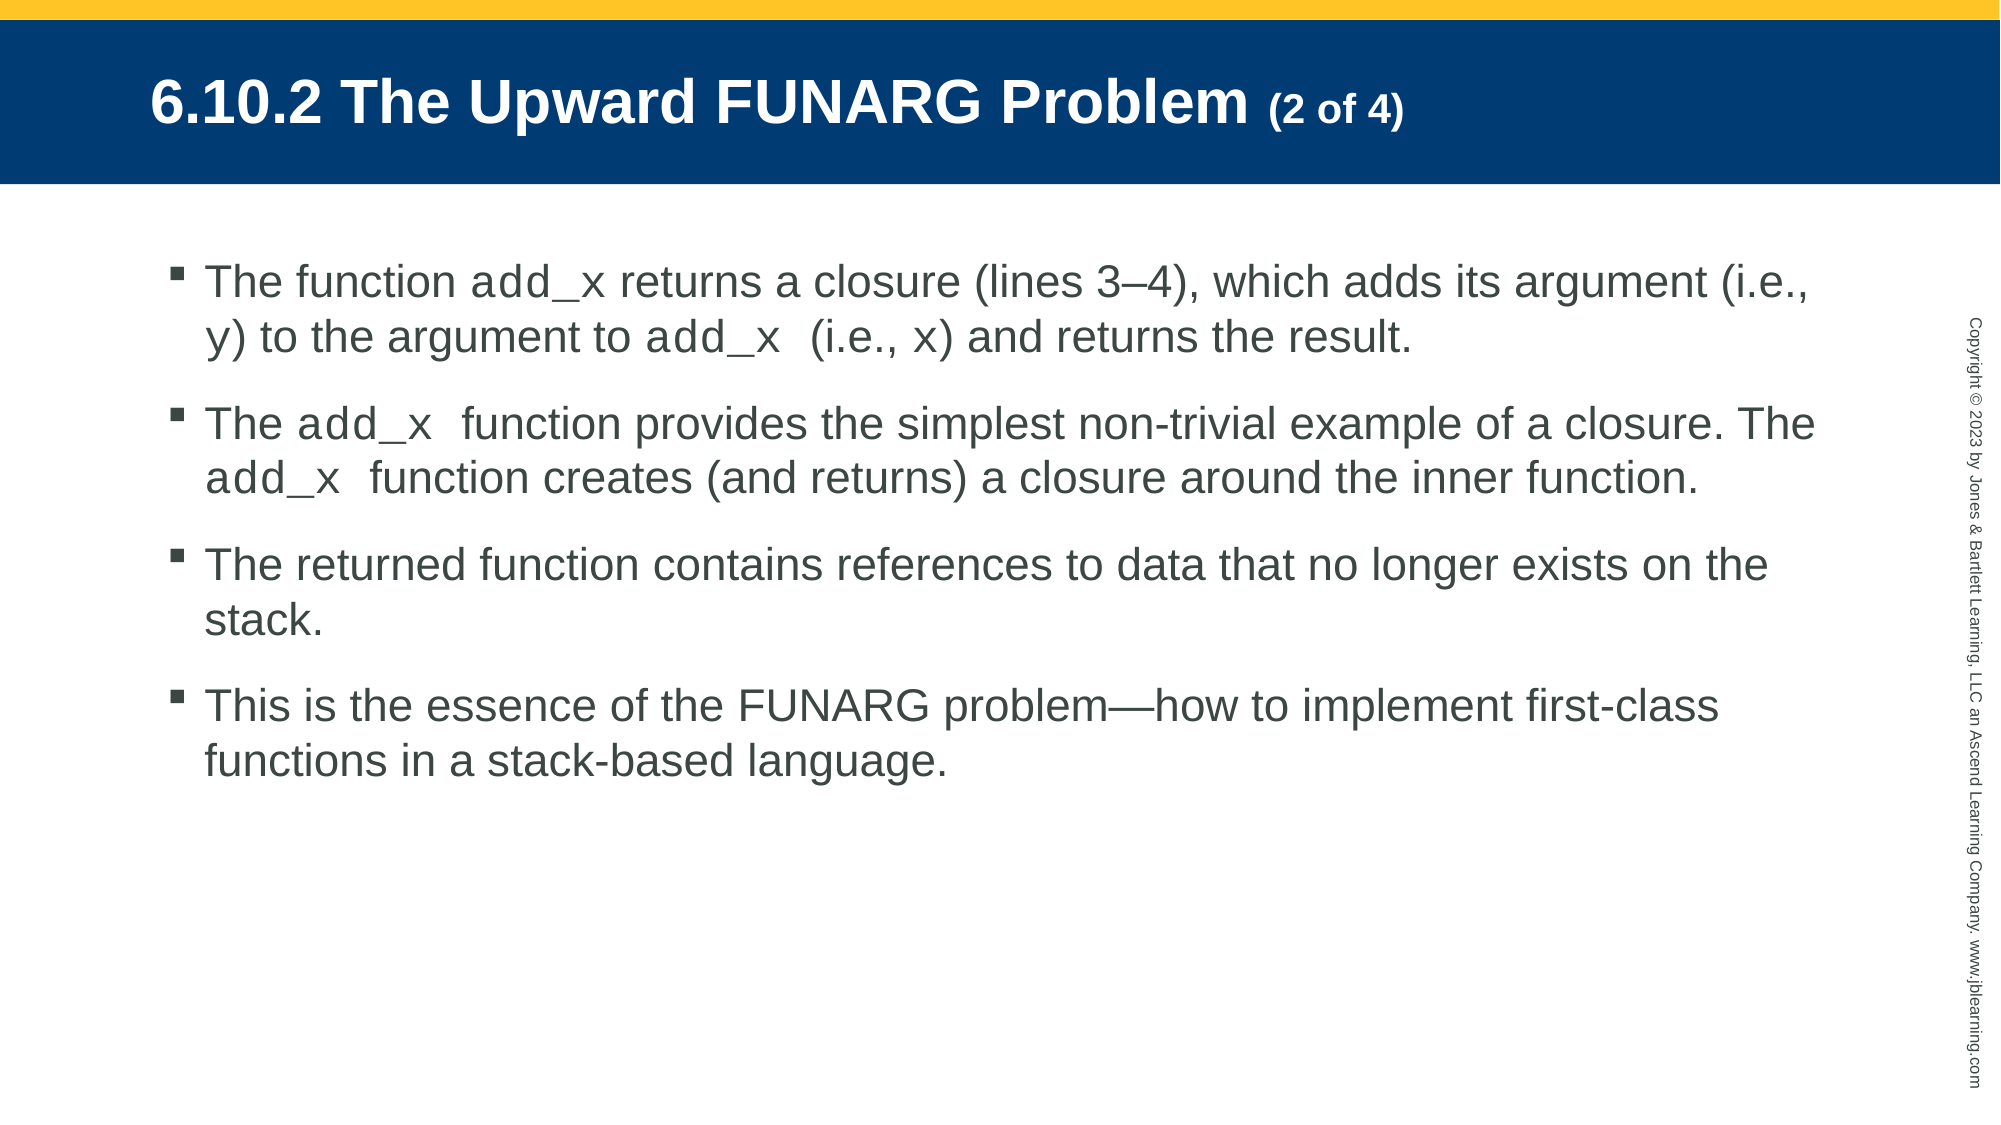

# 6.10.2 The Upward Funarg Problem (2 of 4)
The function add_x returns a closure (lines 3–4), which adds its argument (i.e., y) to the argument to add_x (i.e., x) and returns the result.
The add_x function provides the simplest non-trivial example of a closure. The add_x function creates (and returns) a closure around the inner function.
The returned function contains references to data that no longer exists on the stack.
This is the essence of the funarg problem—how to implement first-class functions in a stack-based language.